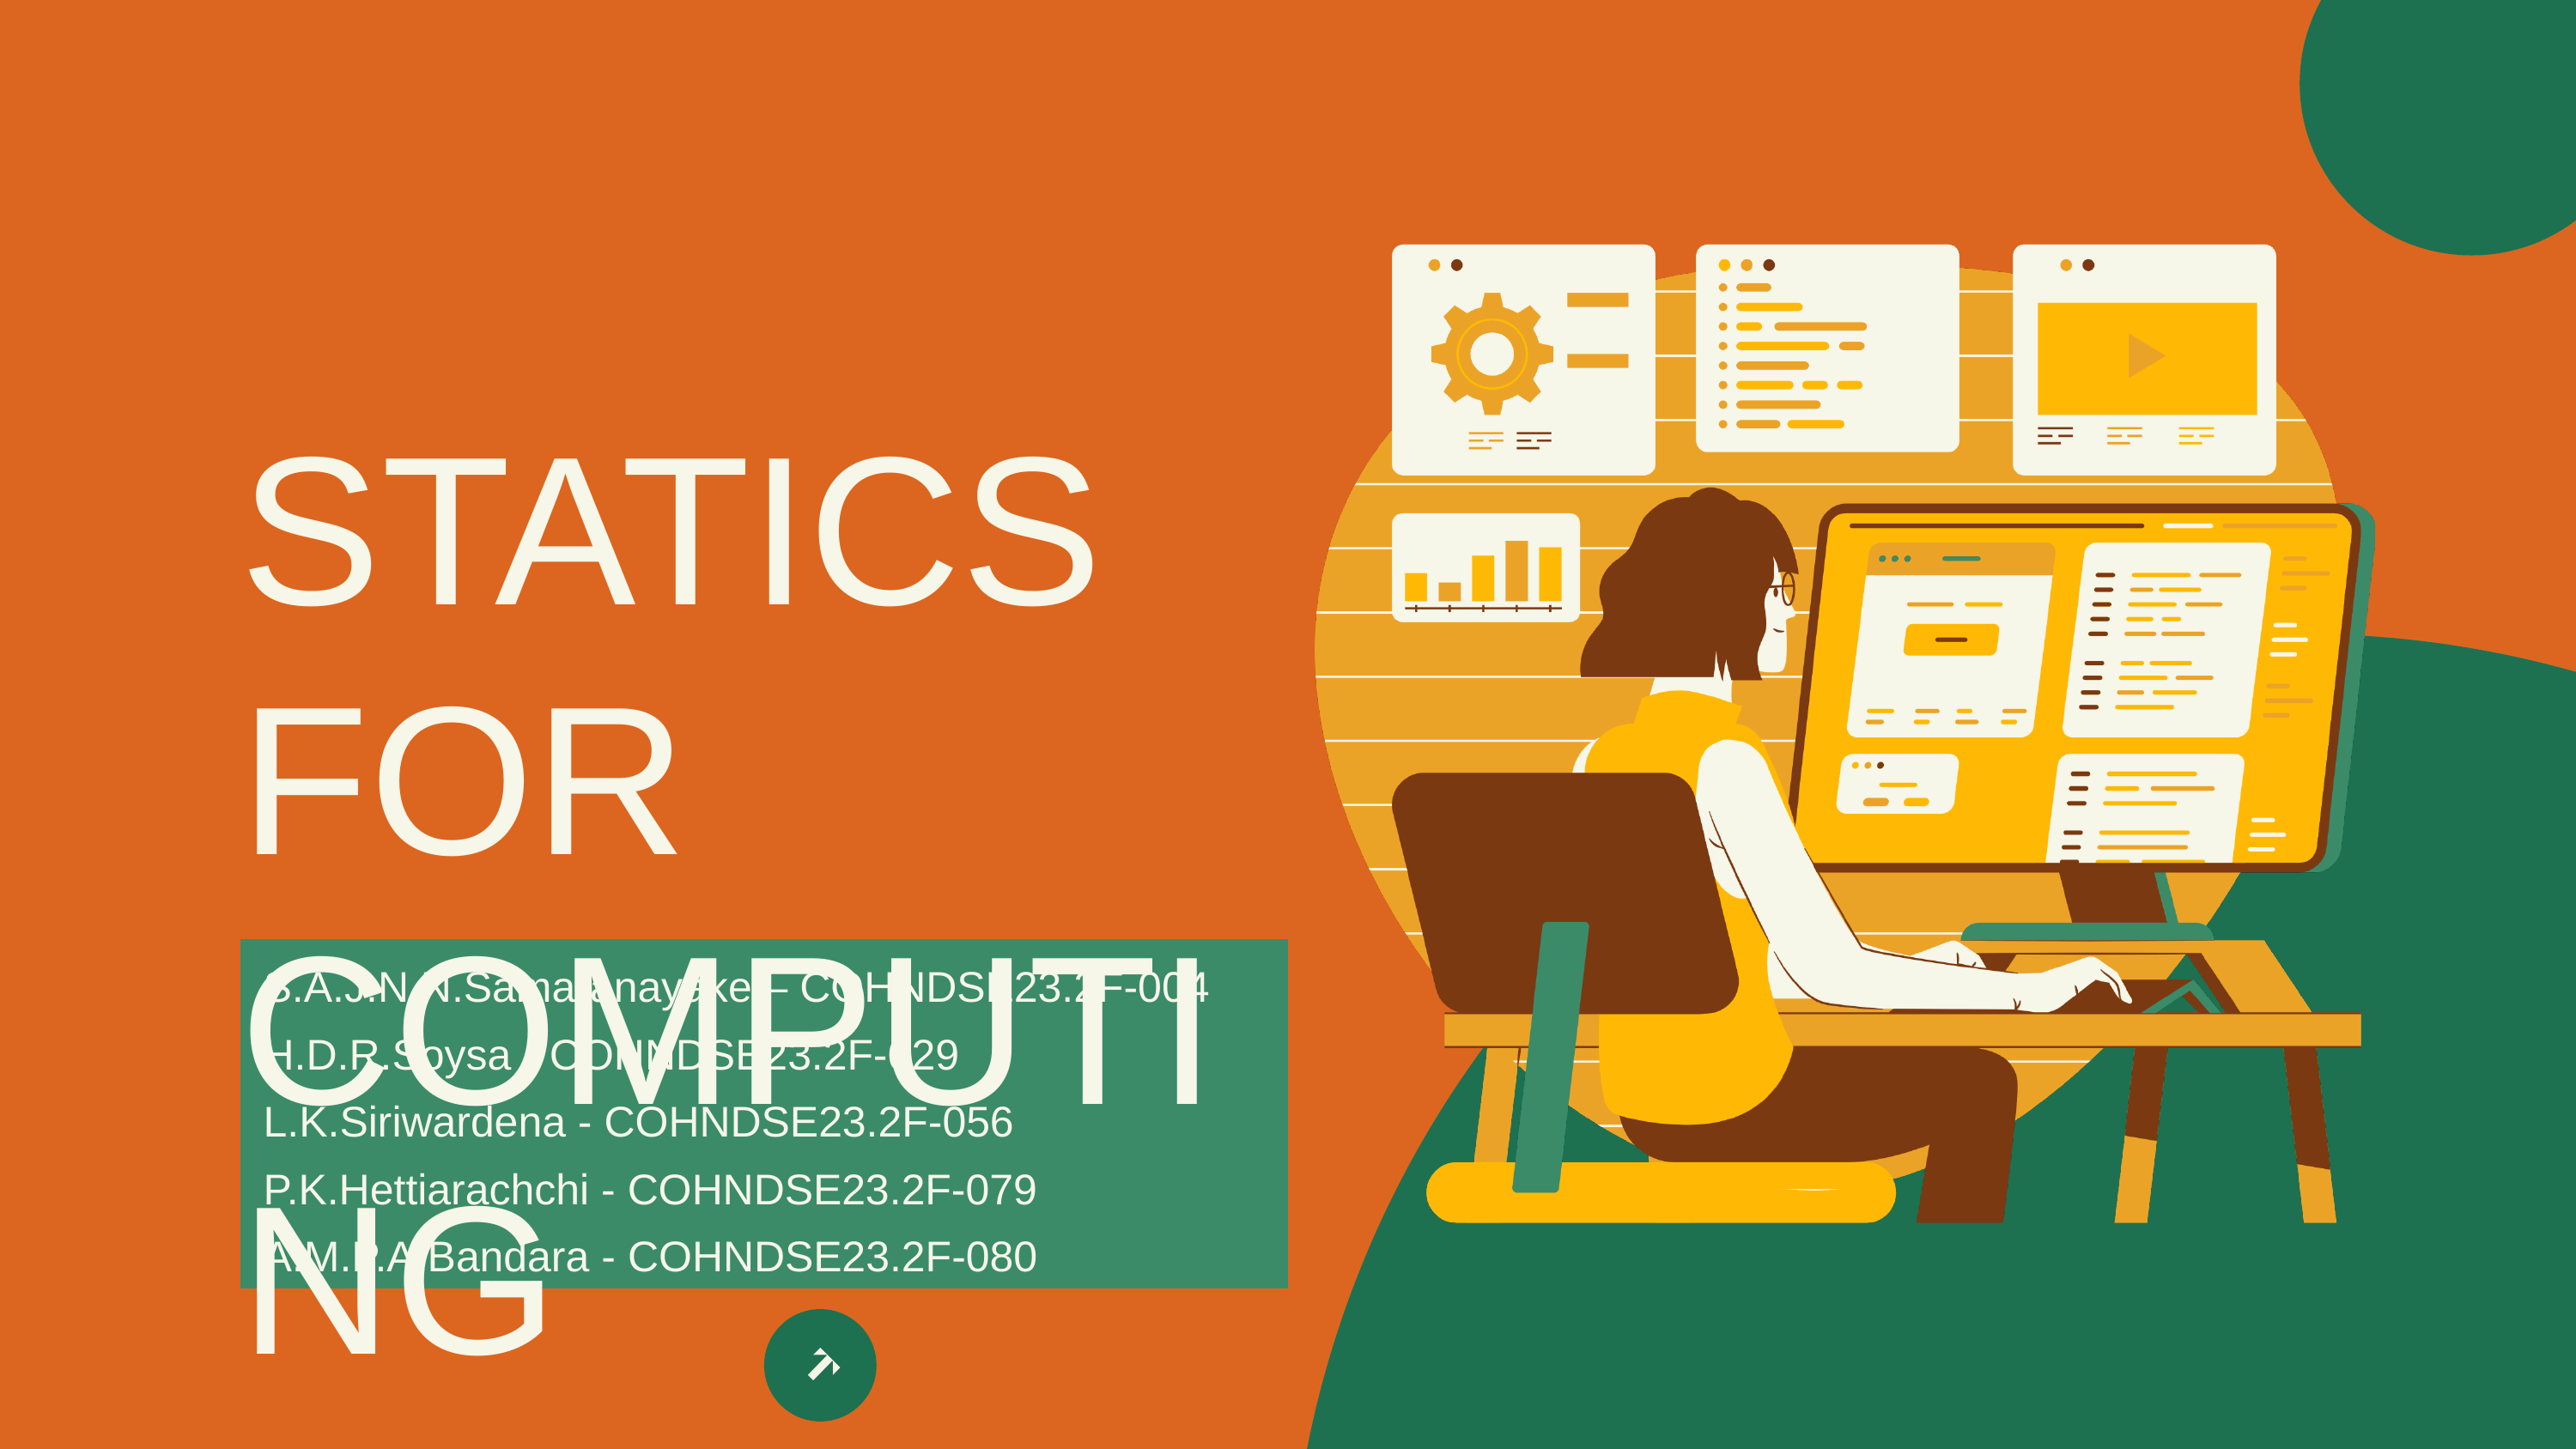

STATICS FOR COMPUTING

S.A.J.N.N.Samaranayake – COHNDSE23.2F-004
H.D.R.Soysa - COHNDSE23.2F-029
L.K.Siriwardena - COHNDSE23.2F-056
P.K.Hettiarachchi - COHNDSE23.2F-079
A.M.P.A.Bandara - COHNDSE23.2F-080